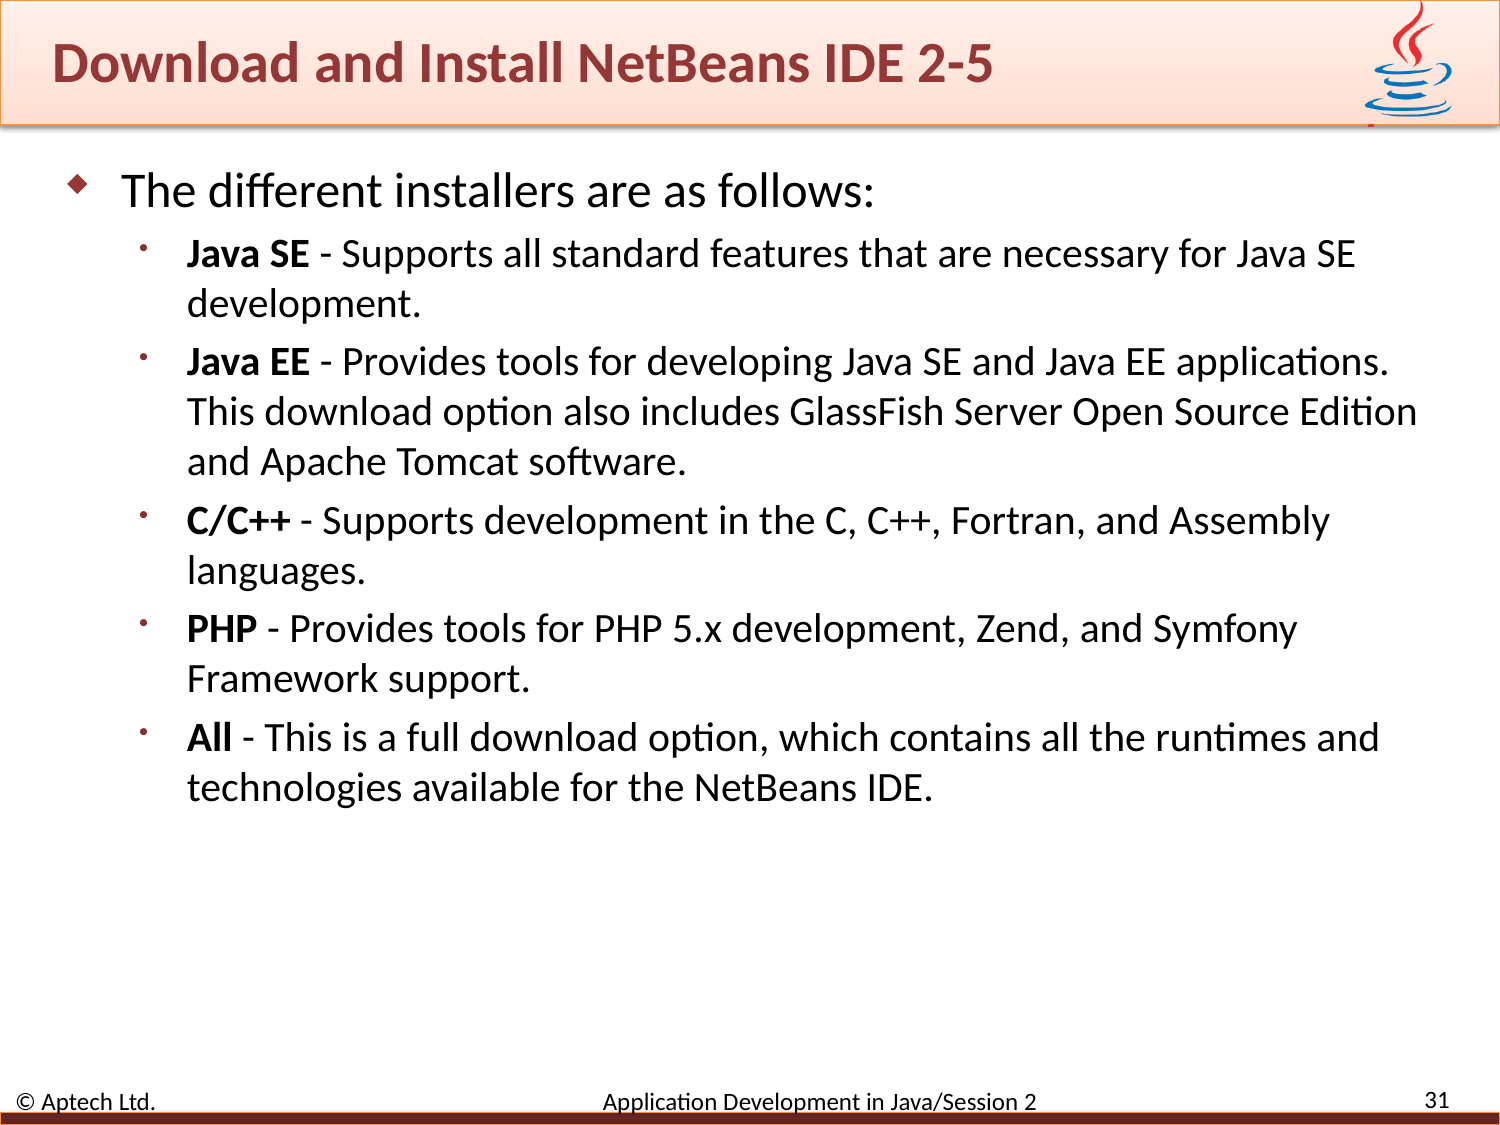

# Download and Install NetBeans IDE 2-5
The different installers are as follows:
Java SE - Supports all standard features that are necessary for Java SE development.
Java EE - Provides tools for developing Java SE and Java EE applications. This download option also includes GlassFish Server Open Source Edition and Apache Tomcat software.
C/C++ - Supports development in the C, C++, Fortran, and Assembly languages.
PHP - Provides tools for PHP 5.x development, Zend, and Symfony Framework support.
All - This is a full download option, which contains all the runtimes and technologies available for the NetBeans IDE.

31
© Aptech Ltd.                                                                              Application Development in Java/Session 2